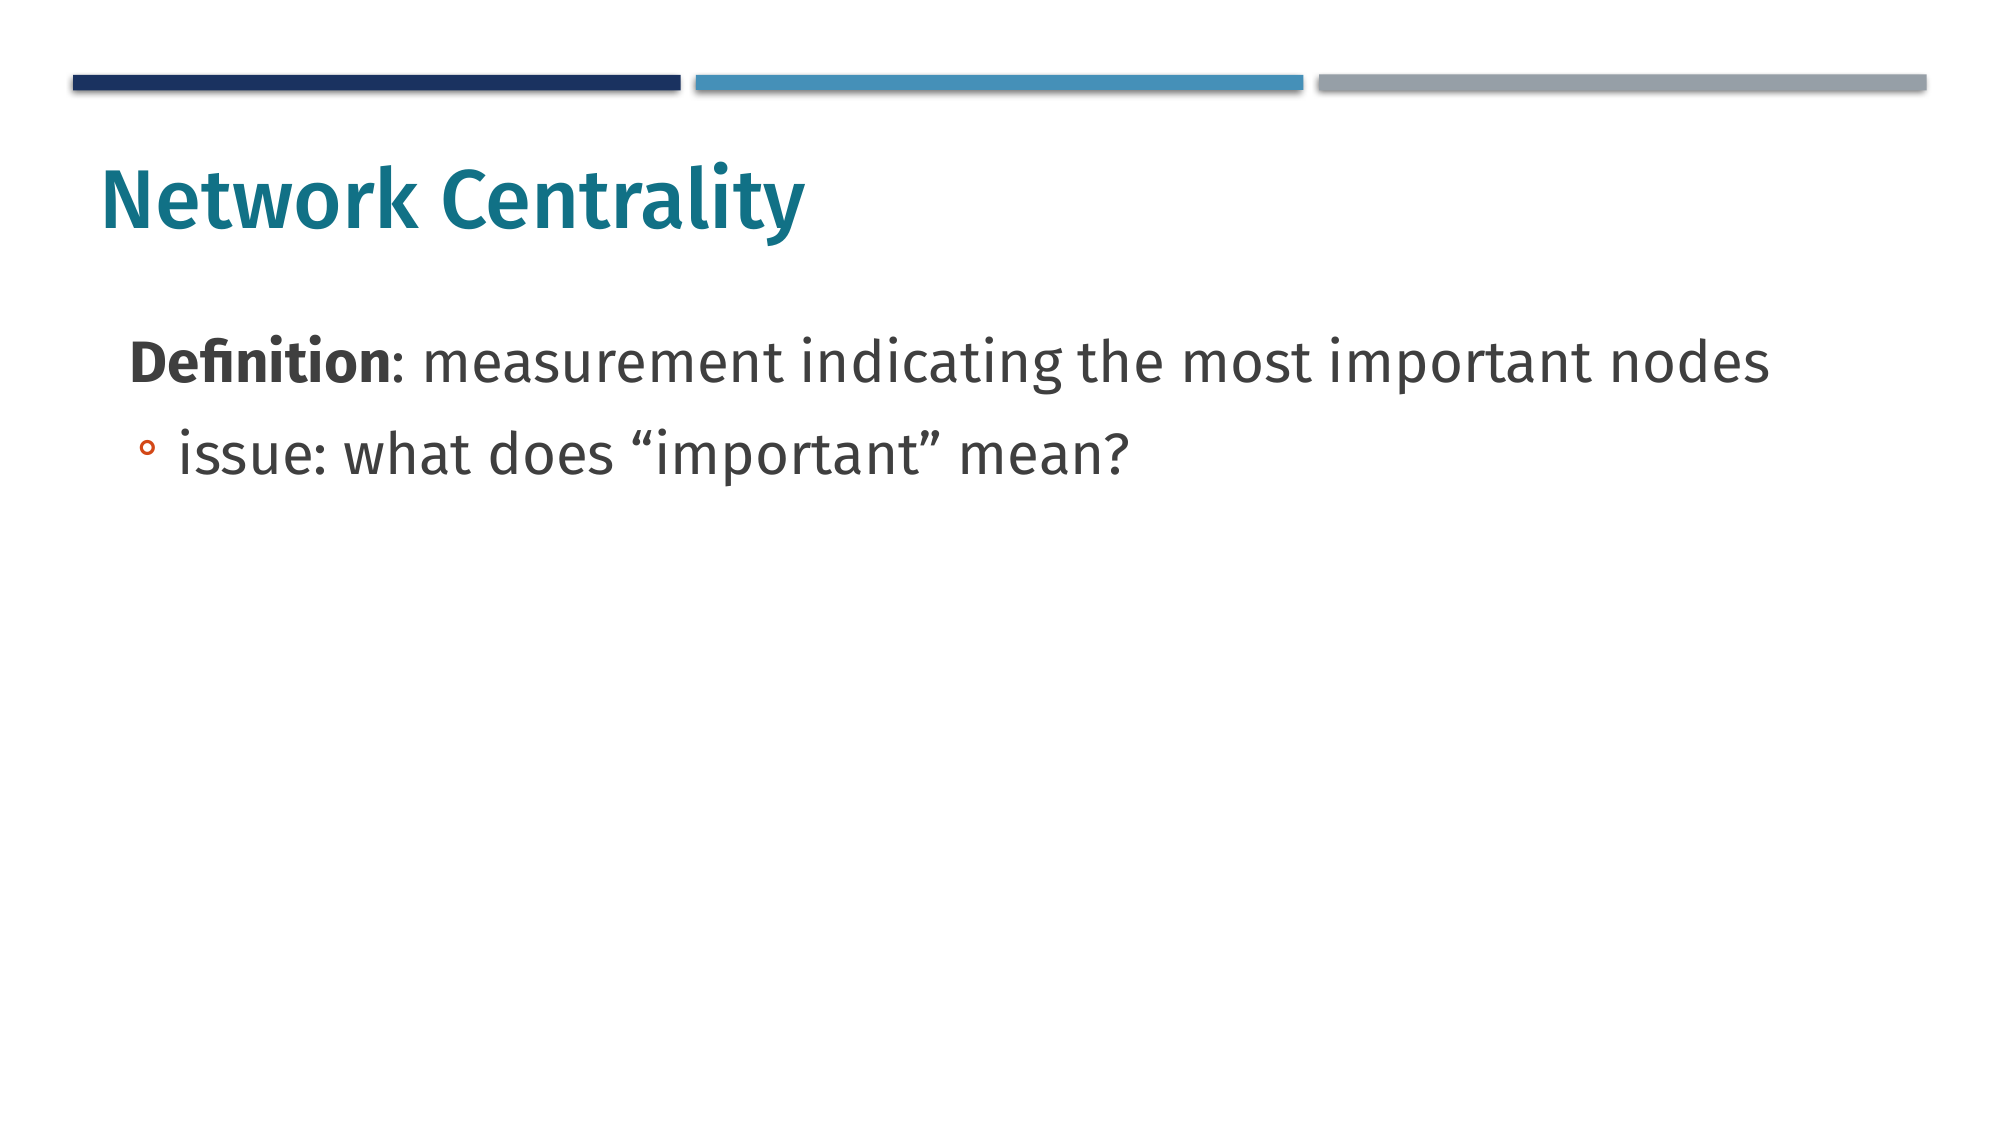

Network Centrality
Definition: measurement indicating the most important nodes
issue: what does “important” mean?